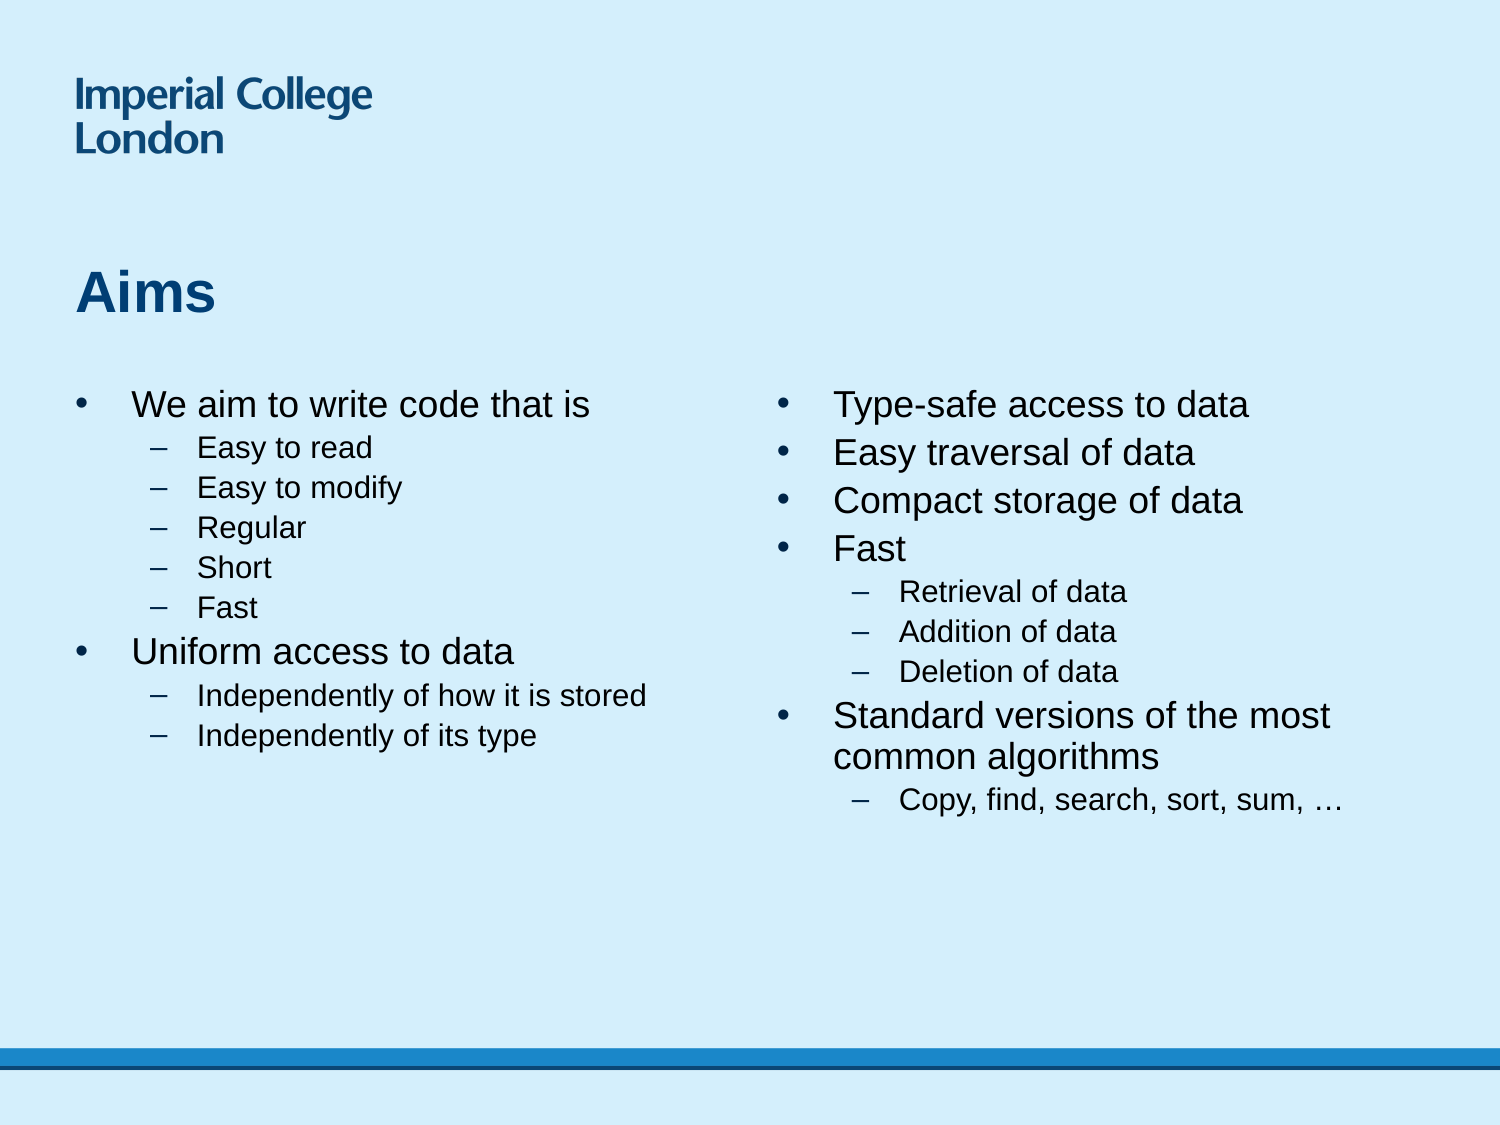

# Aims
We aim to write code that is
Easy to read
Easy to modify
Regular
Short
Fast
Uniform access to data
Independently of how it is stored
Independently of its type

Type-safe access to data
Easy traversal of data
Compact storage of data
Fast
Retrieval of data
Addition of data
Deletion of data
Standard versions of the most common algorithms
Copy, find, search, sort, sum, …